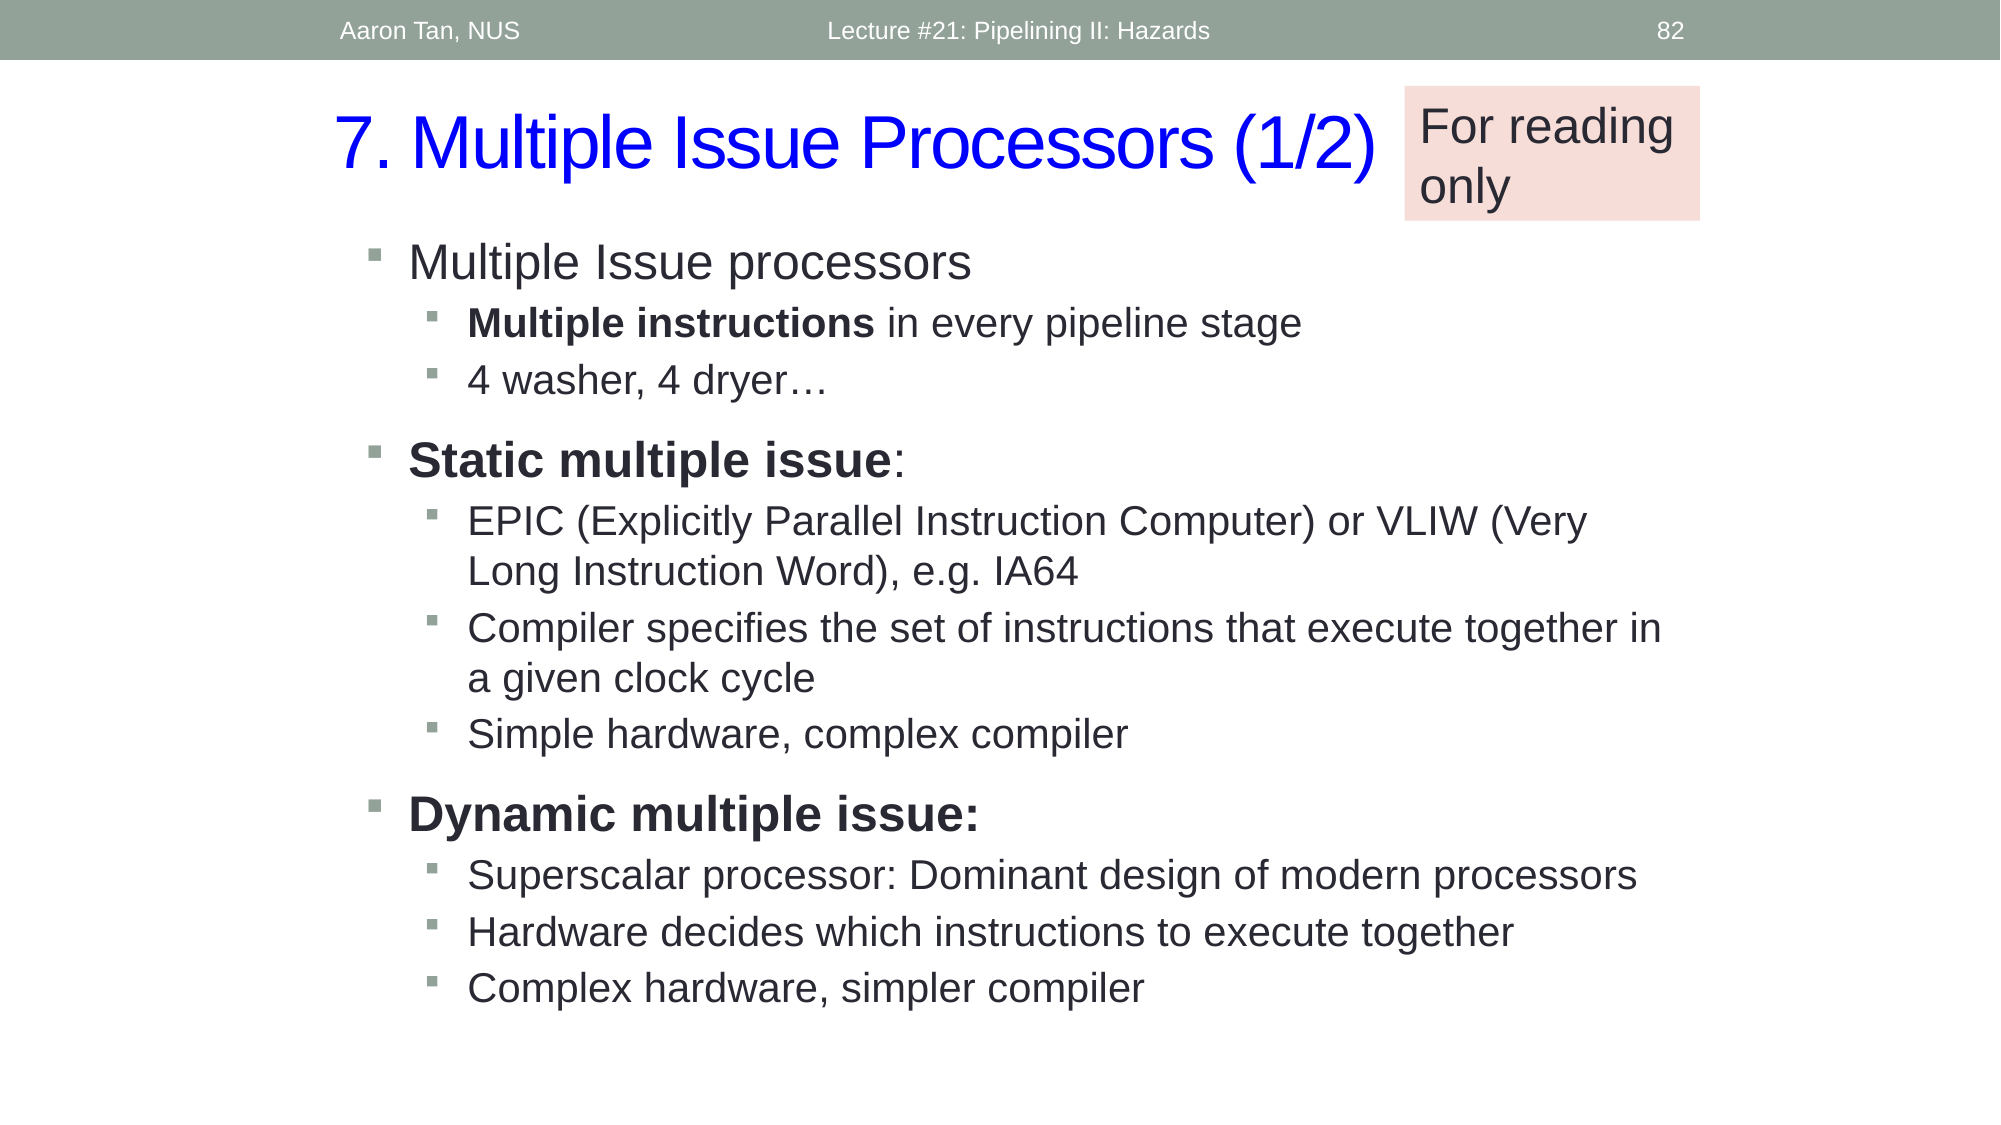

Aaron Tan, NUS
Lecture #21: Pipelining II: Hazards
82
# 7. Multiple Issue Processors (1/2)
For reading only
Multiple Issue processors
Multiple instructions in every pipeline stage
4 washer, 4 dryer…
Static multiple issue:
EPIC (Explicitly Parallel Instruction Computer) or VLIW (Very Long Instruction Word), e.g. IA64
Compiler specifies the set of instructions that execute together in a given clock cycle
Simple hardware, complex compiler
Dynamic multiple issue:
Superscalar processor: Dominant design of modern processors
Hardware decides which instructions to execute together
Complex hardware, simpler compiler